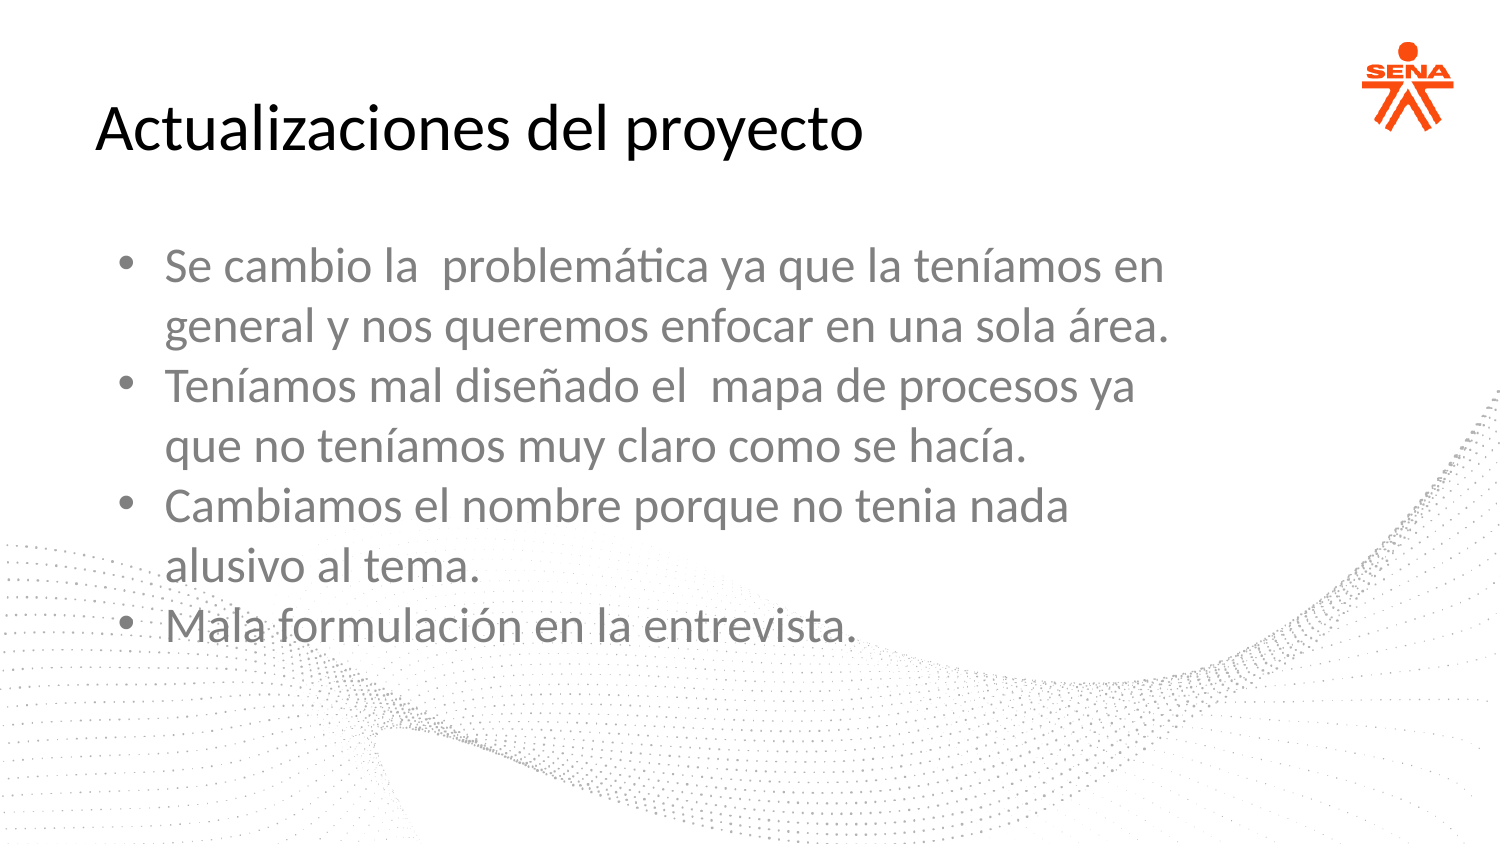

Actualizaciones del proyecto
Se cambio la  problemática ya que la teníamos en general y nos queremos enfocar en una sola área.
Teníamos mal diseñado el  mapa de procesos ya que no teníamos muy claro como se hacía.
Cambiamos el nombre porque no tenia nada alusivo al tema.
Mala formulación en la entrevista.